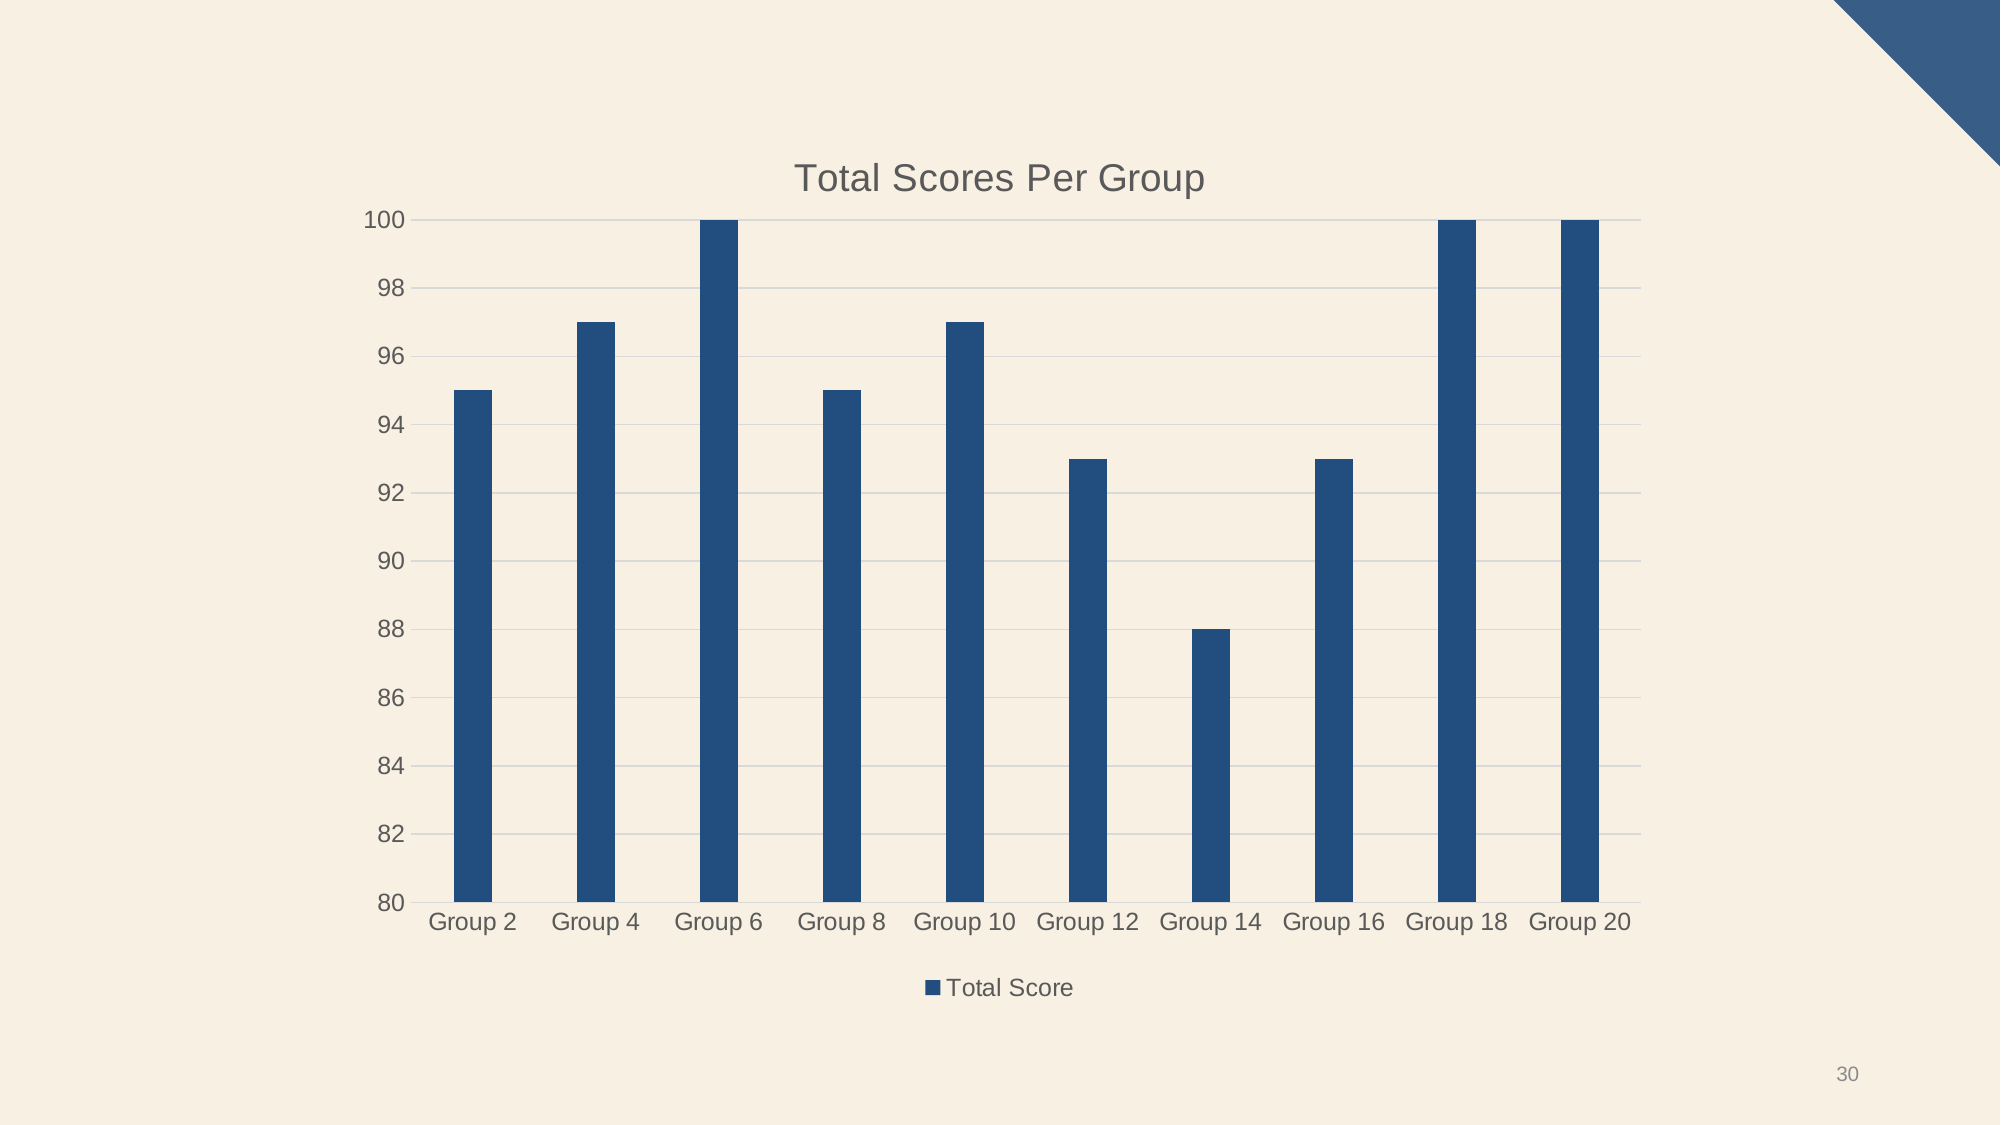

### Chart: Total Scores Per Group

| Category | Total Score |
|---|---|
| Group 2 | 95.0 |
| Group 4 | 97.0 |
| Group 6 | 100.0 |
| Group 8 | 95.0 |
| Group 10 | 97.0 |
| Group 12 | 93.0 |
| Group 14 | 88.0 |
| Group 16 | 93.0 |
| Group 18 | 100.0 |
| Group 20 | 100.0 |
30